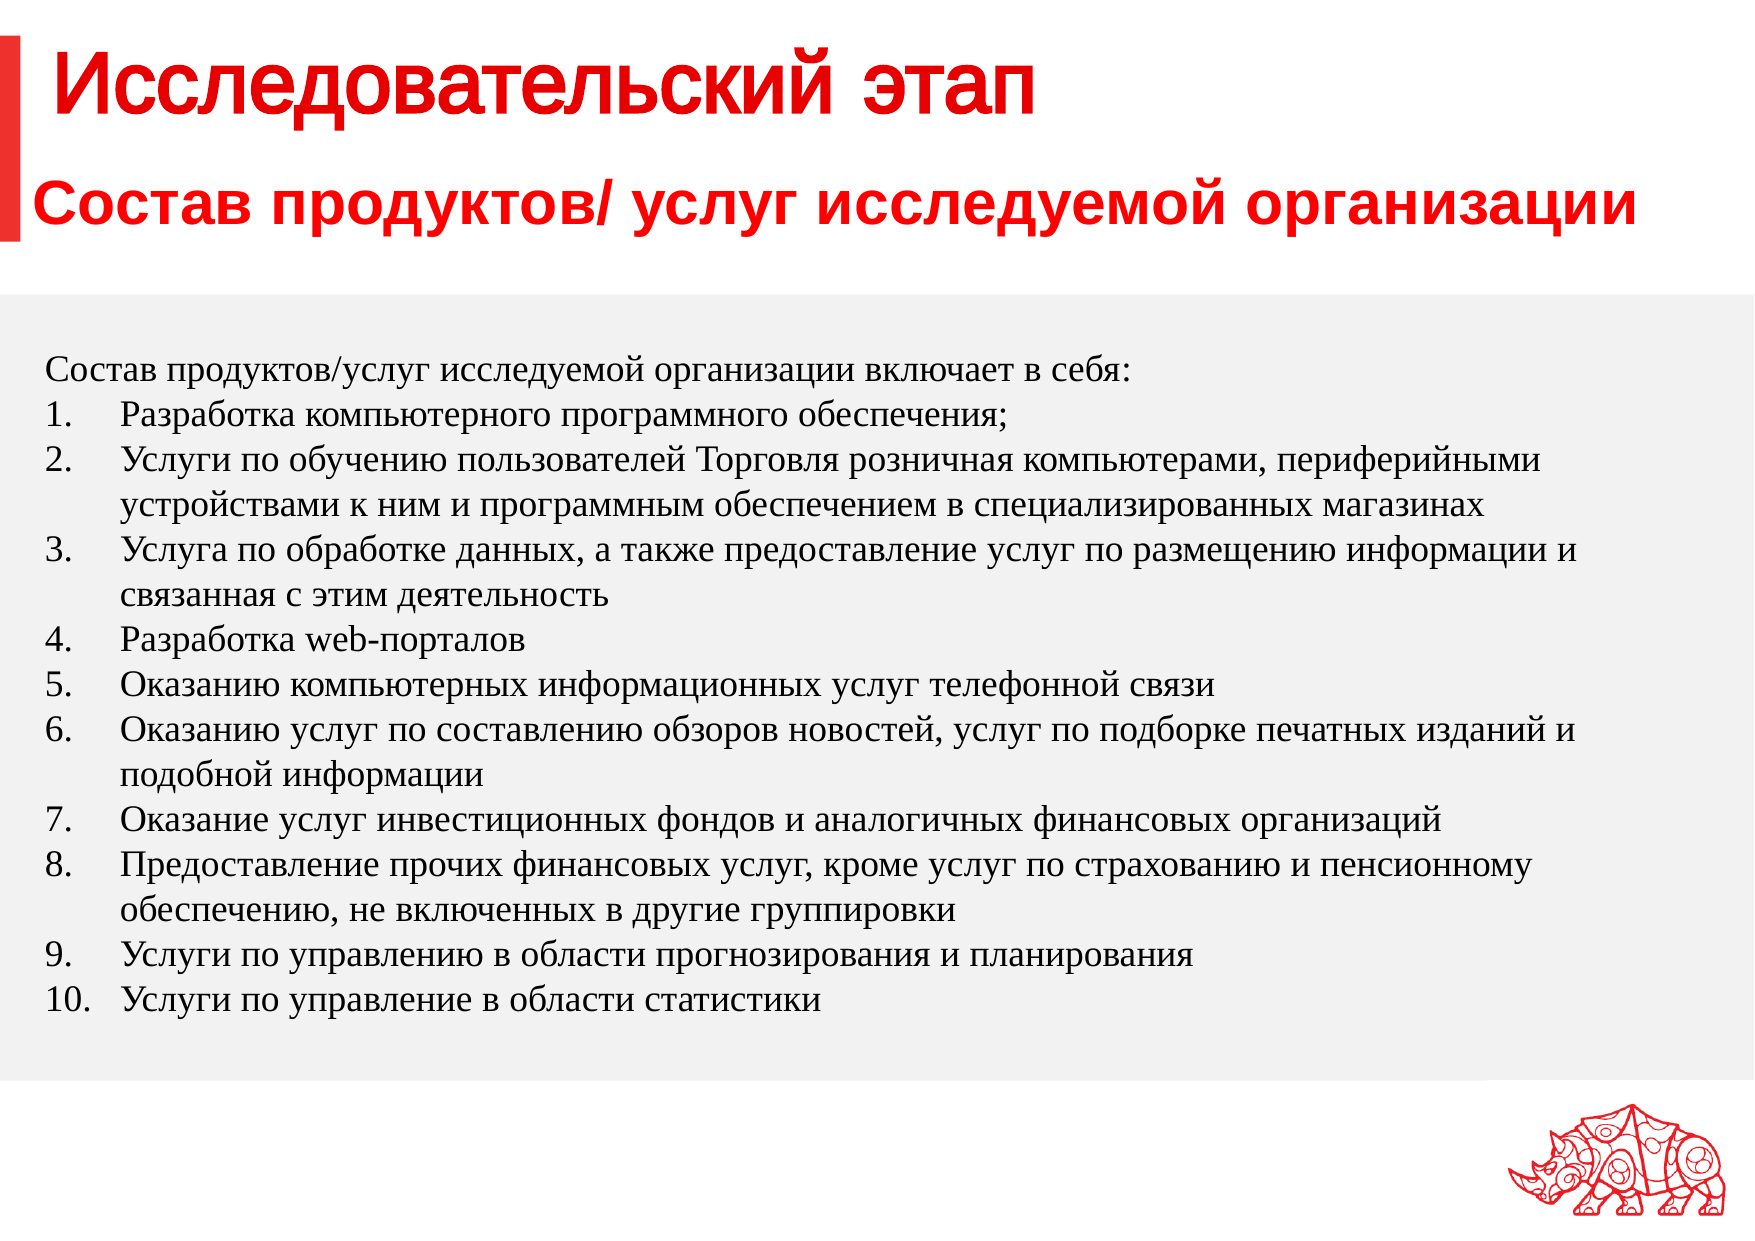

# Исследовательский этап
Состав продуктов/ услуг исследуемой организации
Состав продуктов/услуг исследуемой организации включает в себя:
Разработка компьютерного программного обеспечения;
Услуги по обучению пользователей Торговля розничная компьютерами, периферийными устройствами к ним и программным обеспечением в специализированных магазинах
Услуга по обработке данных, а также предоставление услуг по размещению информации и связанная с этим деятельность
Разработка web-порталов
Оказанию компьютерных информационных услуг телефонной связи
Оказанию услуг по составлению обзоров новостей, услуг по подборке печатных изданий и подобной информации
Оказание услуг инвестиционных фондов и аналогичных финансовых организаций
Предоставление прочих финансовых услуг, кроме услуг по страхованию и пенсионному обеспечению, не включенных в другие группировки
Услуги по управлению в области прогнозирования и планирования
Услуги по управление в области статистики